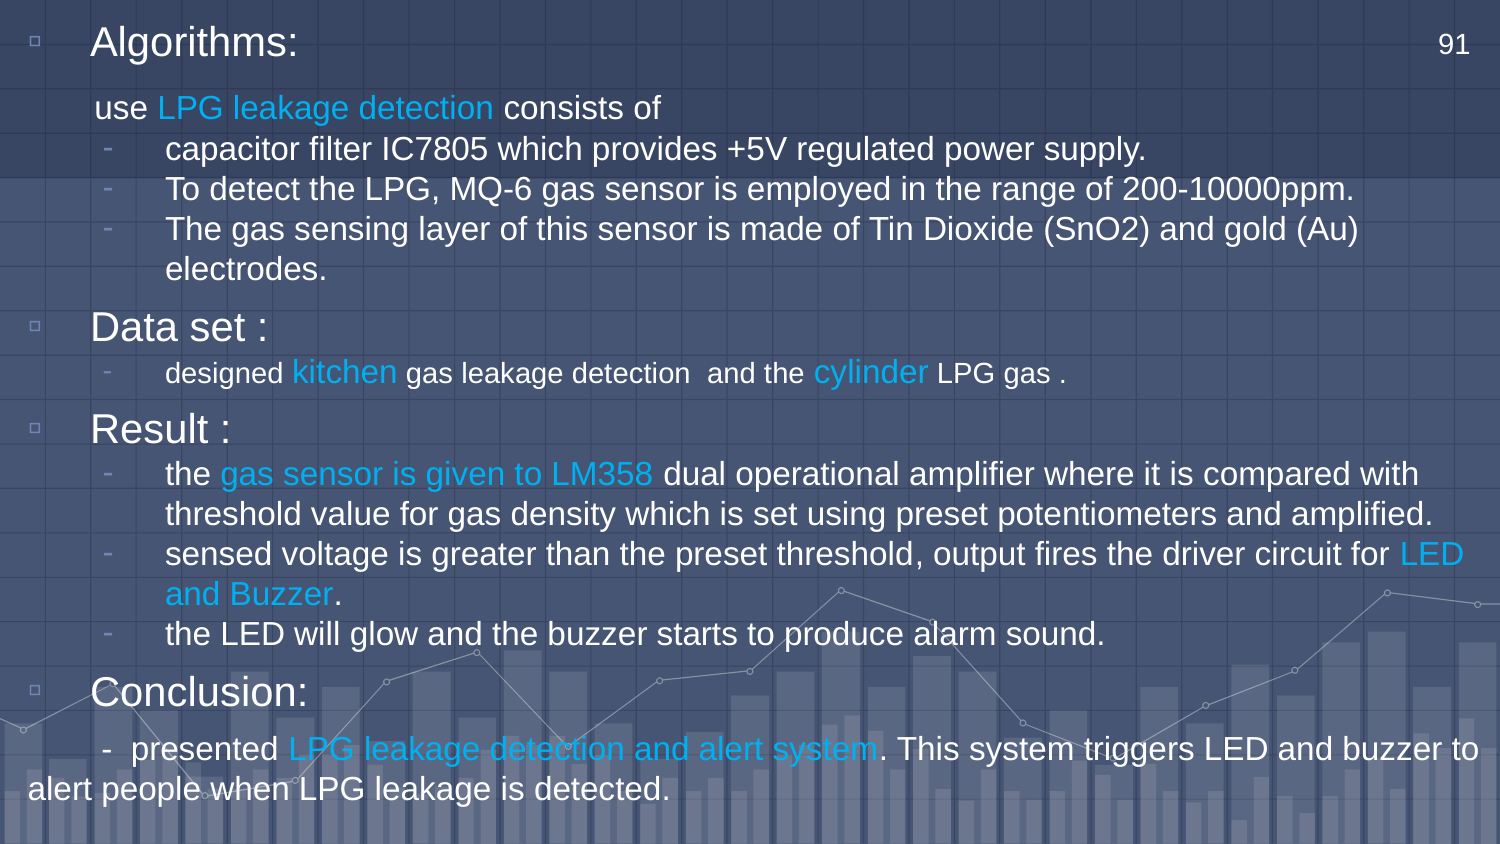

Algorithms:
      use LPG leakage detection consists of
capacitor filter IC7805 which provides +5V regulated power supply.
To detect the LPG, MQ-6 gas sensor is employed in the range of 200-10000ppm.
The gas sensing layer of this sensor is made of Tin Dioxide (SnO2) and gold (Au) electrodes.
Data set :
designed kitchen gas leakage detection  and the cylinder LPG gas .
Result :
the gas sensor is given to LM358 dual operational amplifier where it is compared with threshold value for gas density which is set using preset potentiometers and amplified.
sensed voltage is greater than the preset threshold, output fires the driver circuit for LED and Buzzer.
the LED will glow and the buzzer starts to produce alarm sound.
Conclusion:
        -  presented LPG leakage detection and alert system. This system triggers LED and buzzer to alert people when LPG leakage is detected.
91